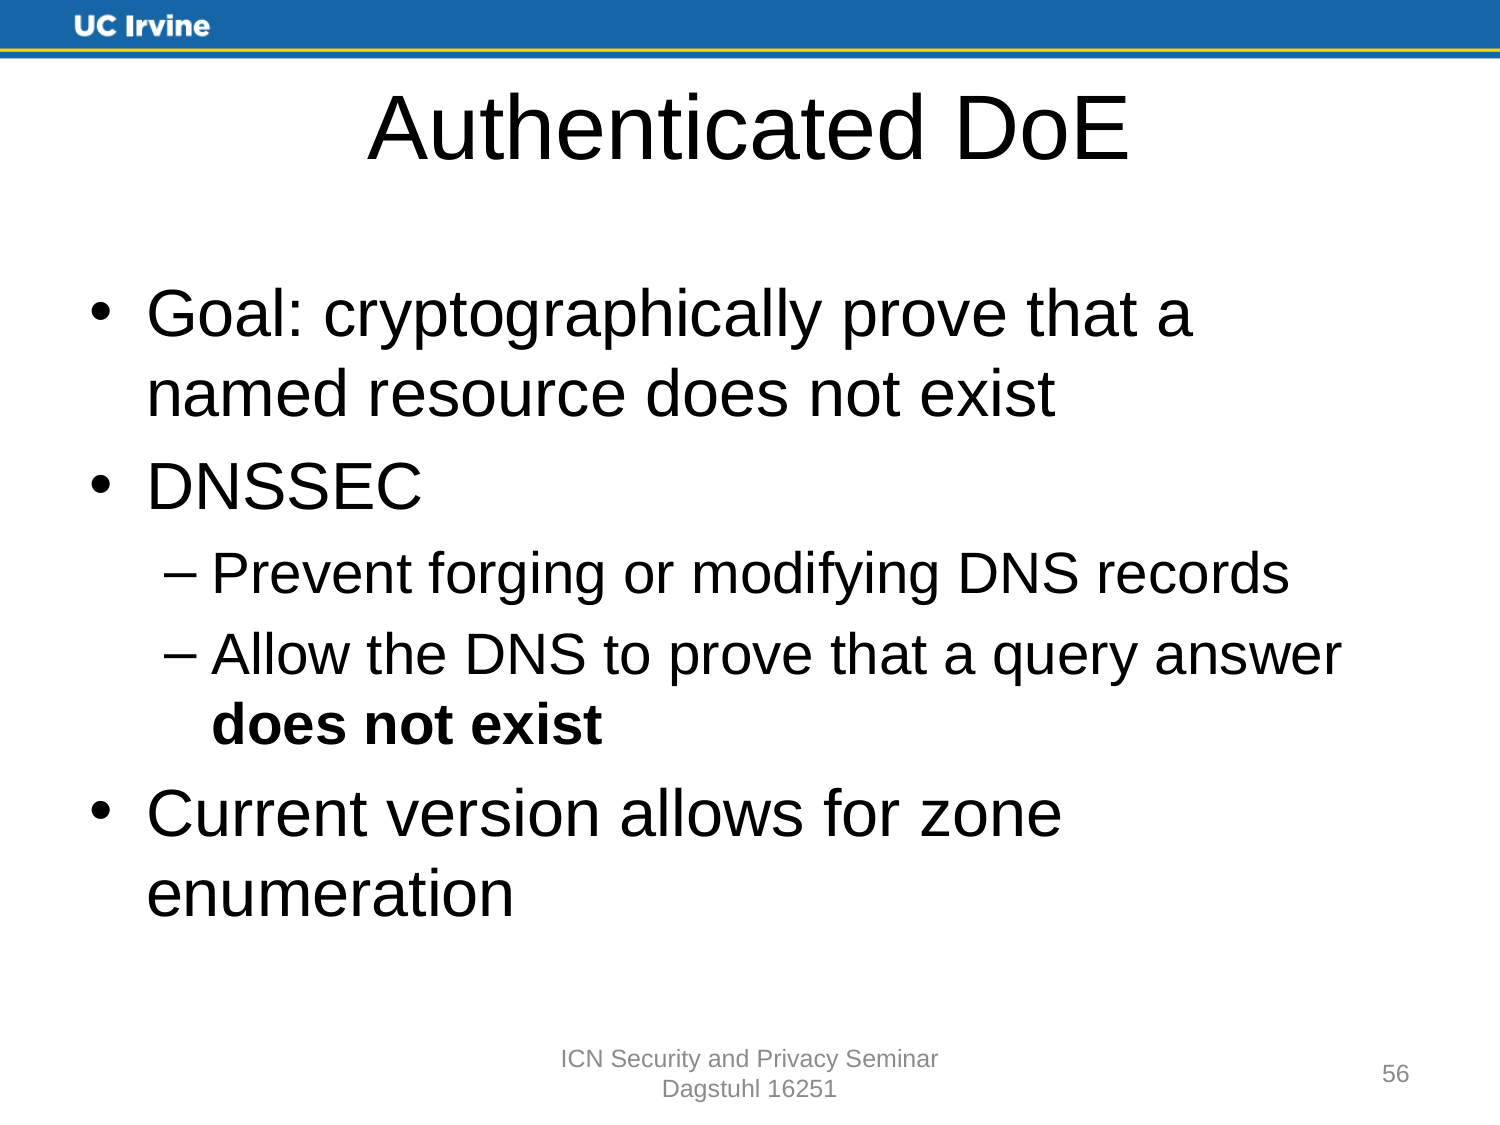

# Authenticated DoE
Goal: cryptographically prove that a named resource does not exist
DNSSEC
Prevent forging or modifying DNS records
Allow the DNS to prove that a query answer does not exist
Current version allows for zone enumeration
ICN Security and Privacy Seminar
Dagstuhl 16251
56